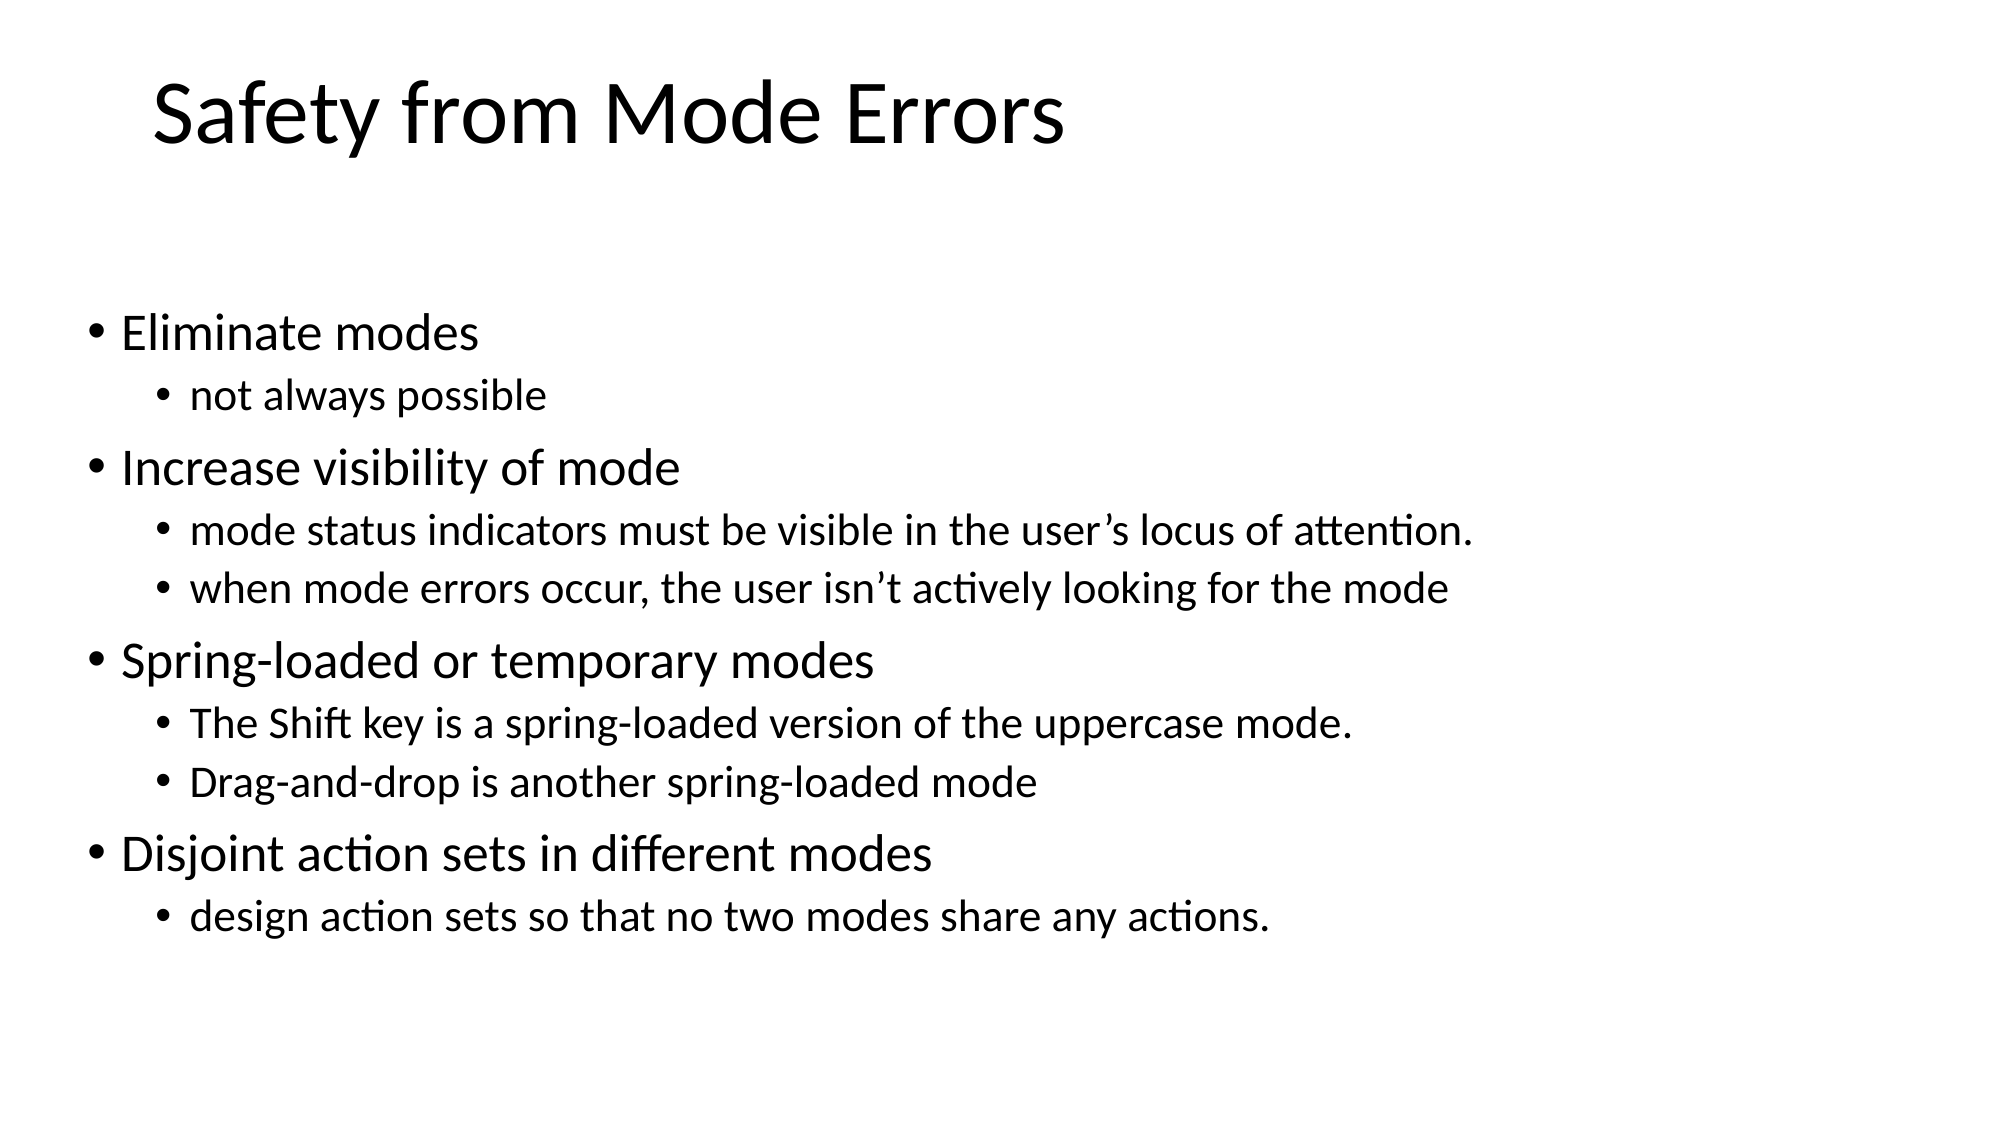

# Safety from Mode Errors
Eliminate modes
not always possible
Increase visibility of mode
mode status indicators must be visible in the user’s locus of attention.
when mode errors occur, the user isn’t actively looking for the mode
Spring-loaded or temporary modes
The Shift key is a spring-loaded version of the uppercase mode.
Drag-and-drop is another spring-loaded mode
Disjoint action sets in different modes
design action sets so that no two modes share any actions.